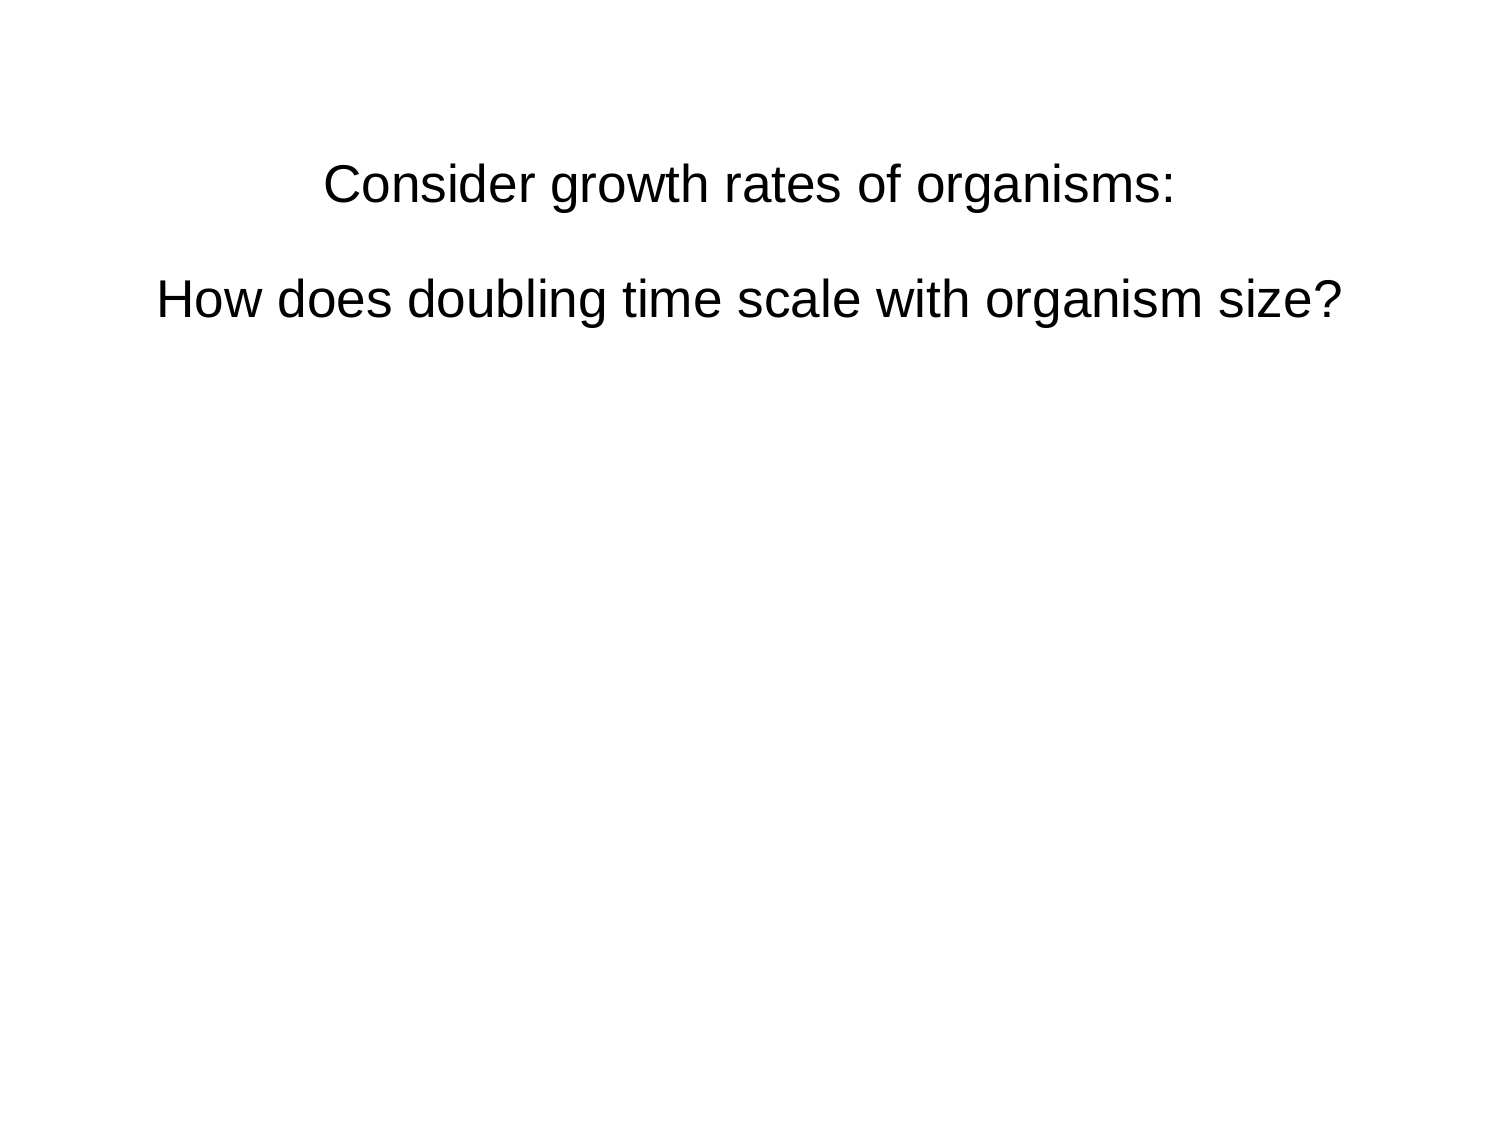

Consider growth rates of organisms:

How does doubling time scale with organism size?